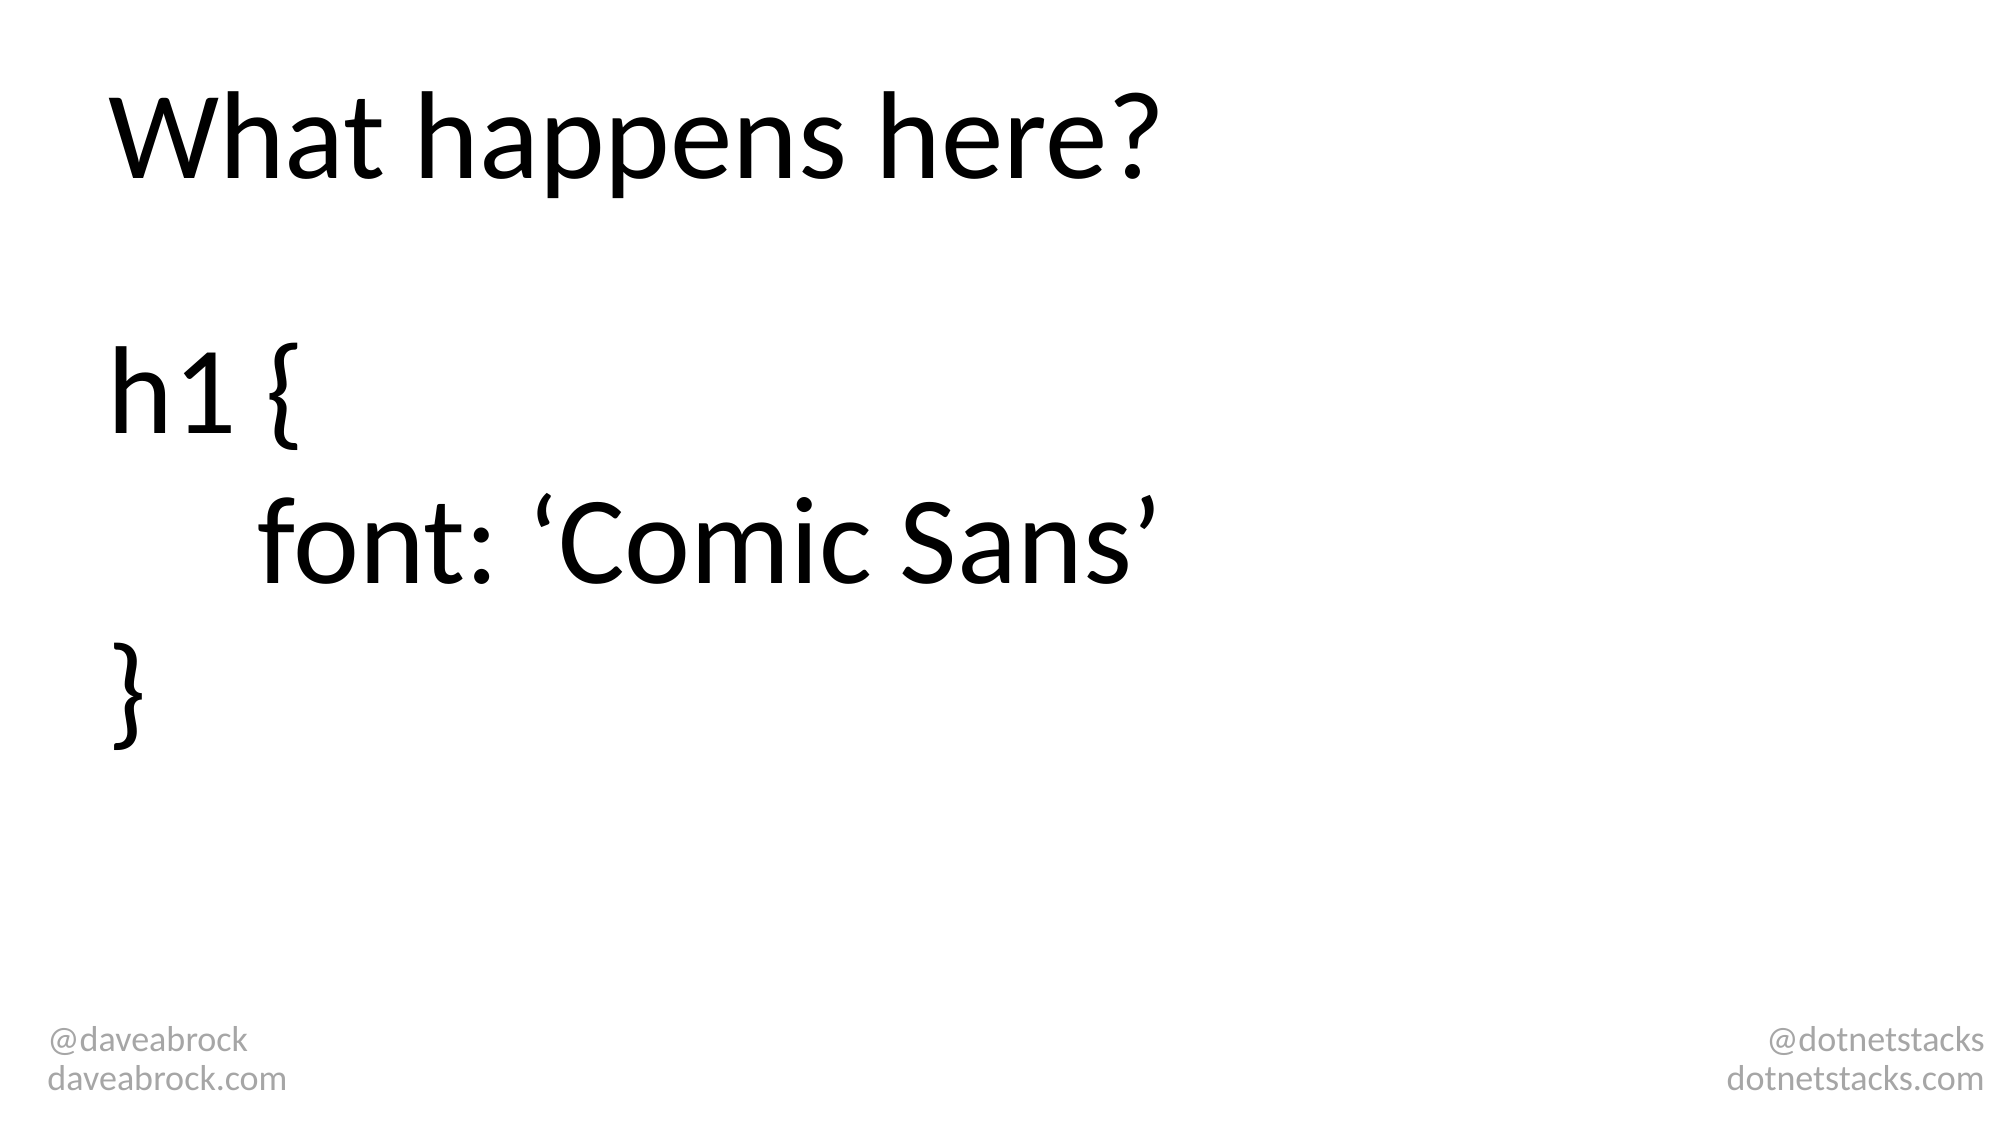

# What happens here?
h1 {
	font: ‘Comic Sans’
}

@daveabrock
daveabrock.com
@dotnetstacks
dotnetstacks.com